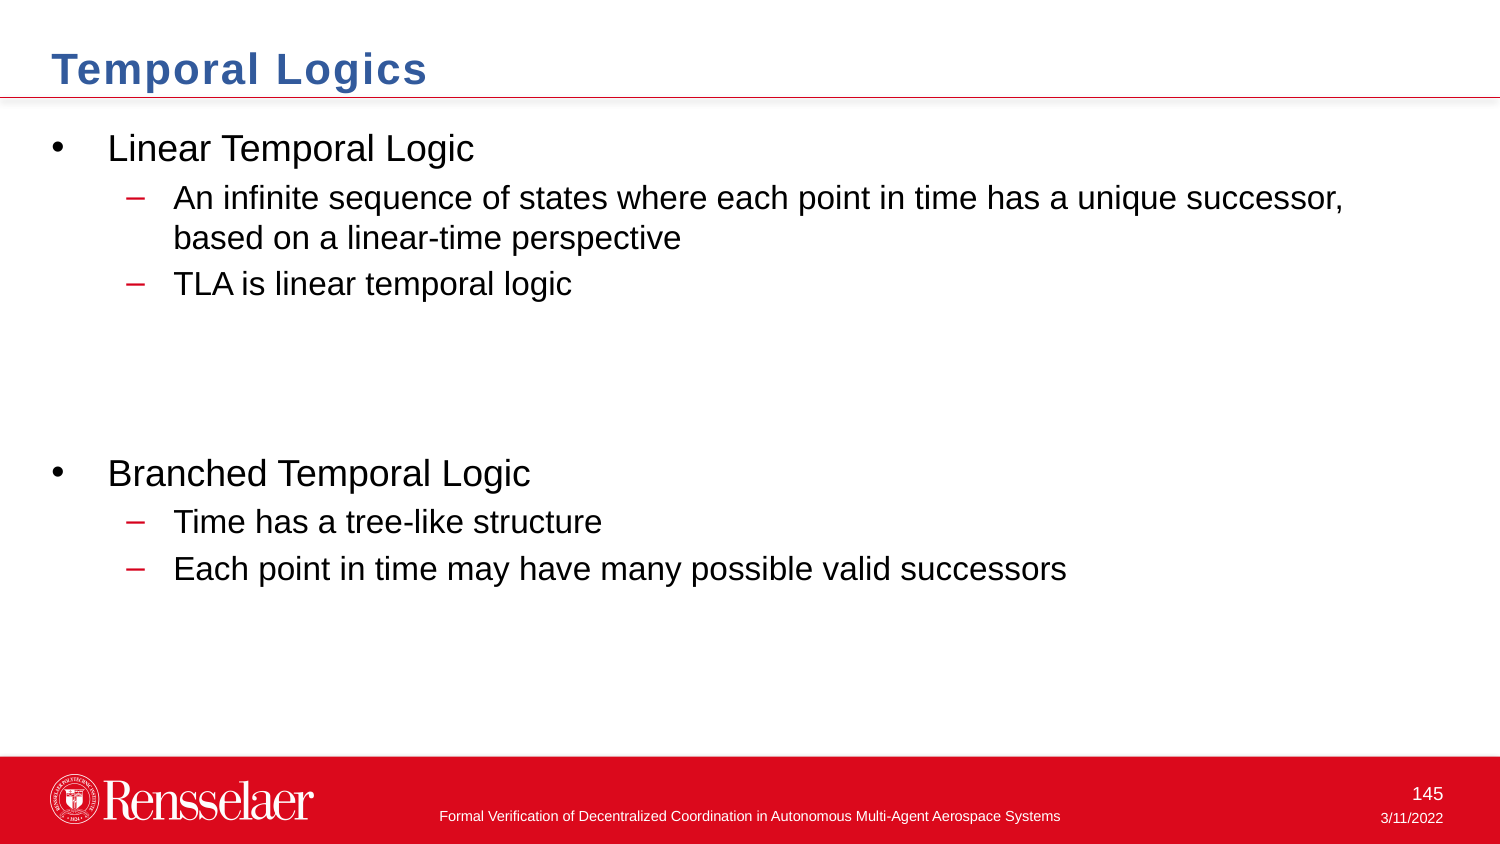

Temporal Logics
Linear Temporal Logic
An infinite sequence of states where each point in time has a unique successor, based on a linear-time perspective
TLA is linear temporal logic

Branched Temporal Logic
Time has a tree-like structure
Each point in time may have many possible valid successors